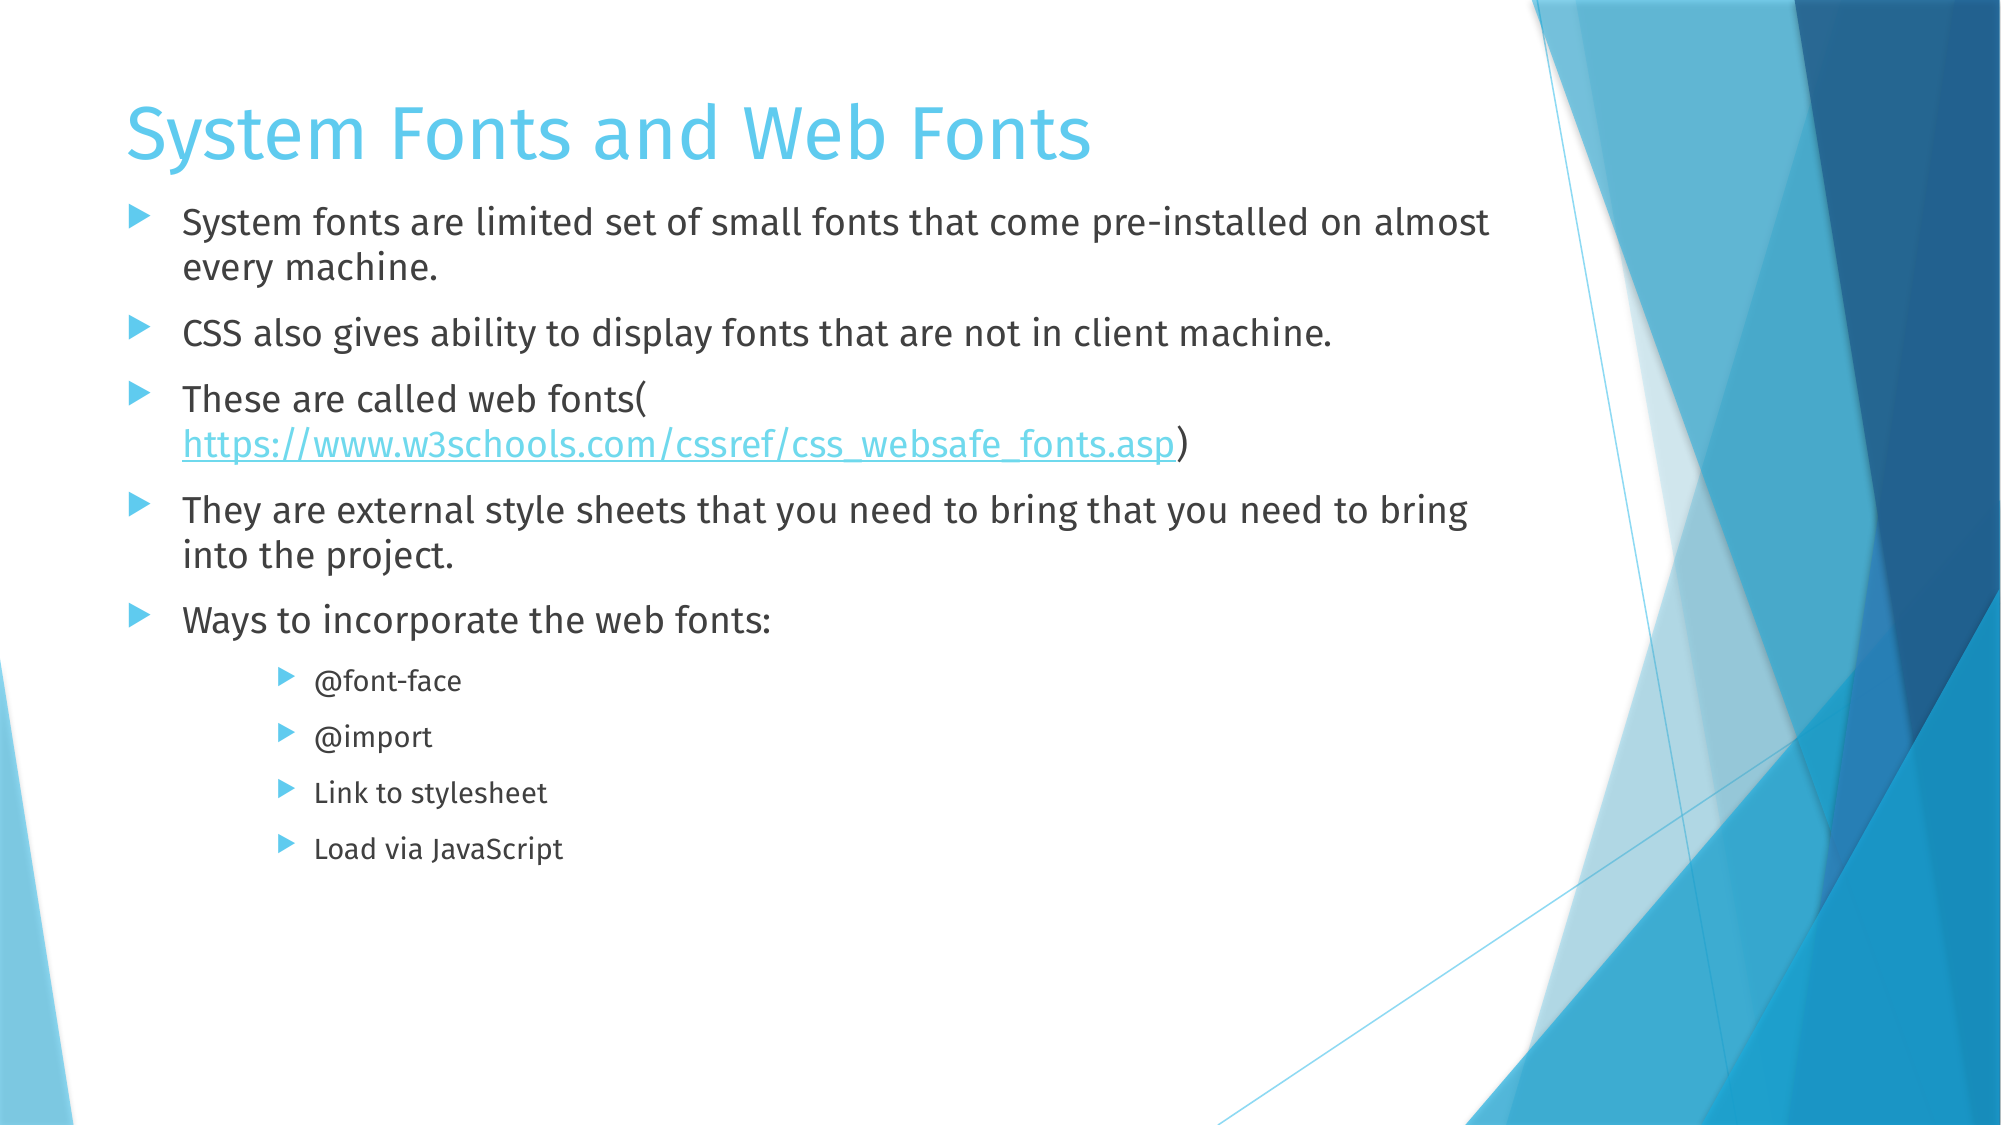

# System Fonts and Web Fonts
System fonts are limited set of small fonts that come pre-installed on almost every machine.
CSS also gives ability to display fonts that are not in client machine.
These are called web fonts(https://www.w3schools.com/cssref/css_websafe_fonts.asp)
They are external style sheets that you need to bring that you need to bring into the project.
Ways to incorporate the web fonts:
@font-face
@import
Link to stylesheet
Load via JavaScript